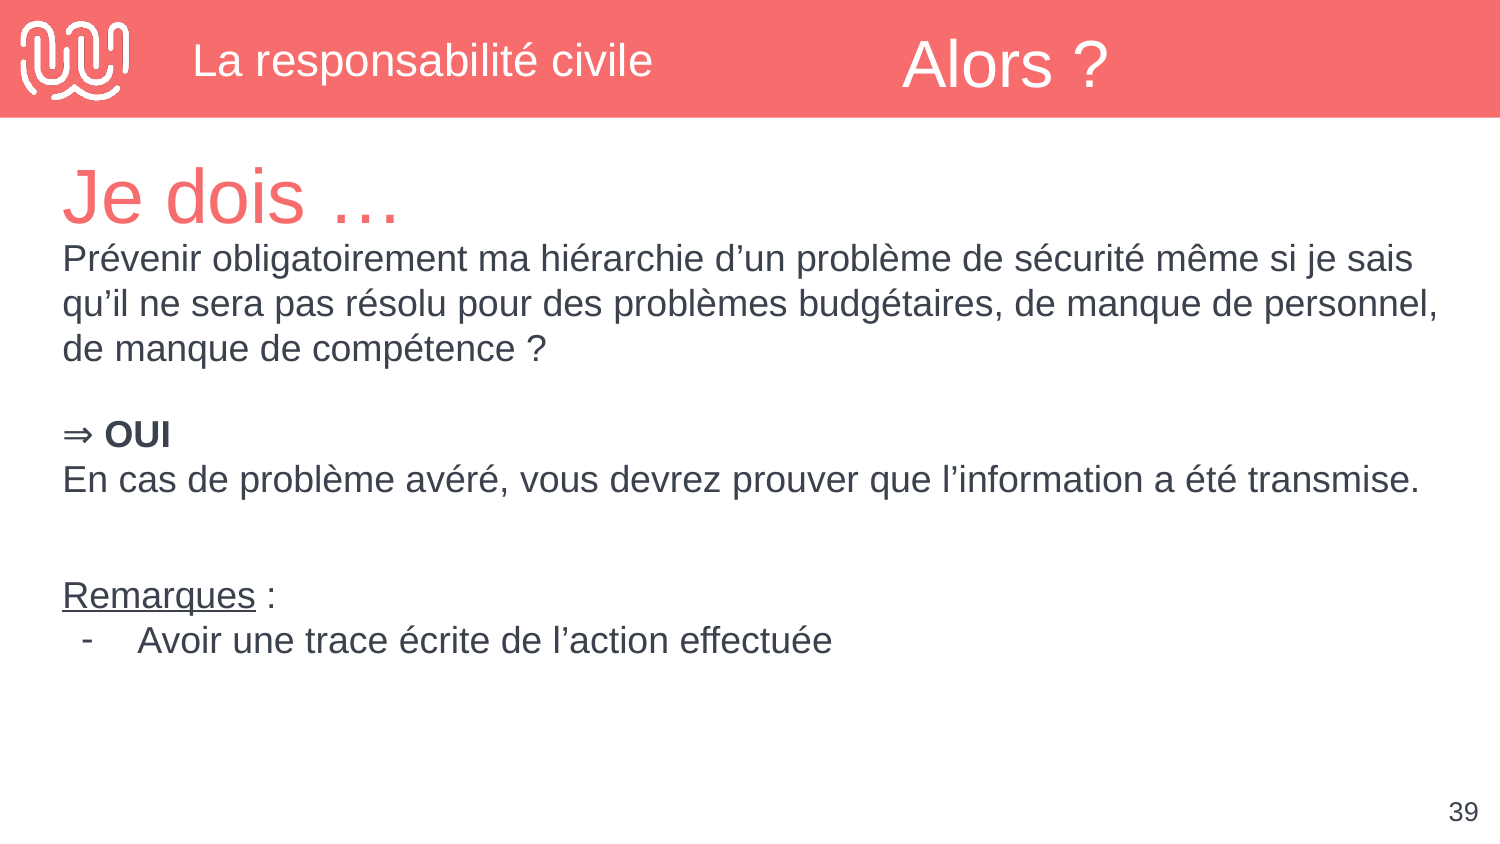

# La responsabilité civile
Alors ?
Je dois …
Prévenir obligatoirement ma hiérarchie d’un problème de sécurité même si je sais qu’il ne sera pas résolu pour des problèmes budgétaires, de manque de personnel, de manque de compétence ?
⇒ OUI
En cas de problème avéré, vous devrez prouver que l’information a été transmise.

Remarques :
Avoir une trace écrite de l’action effectuée
39